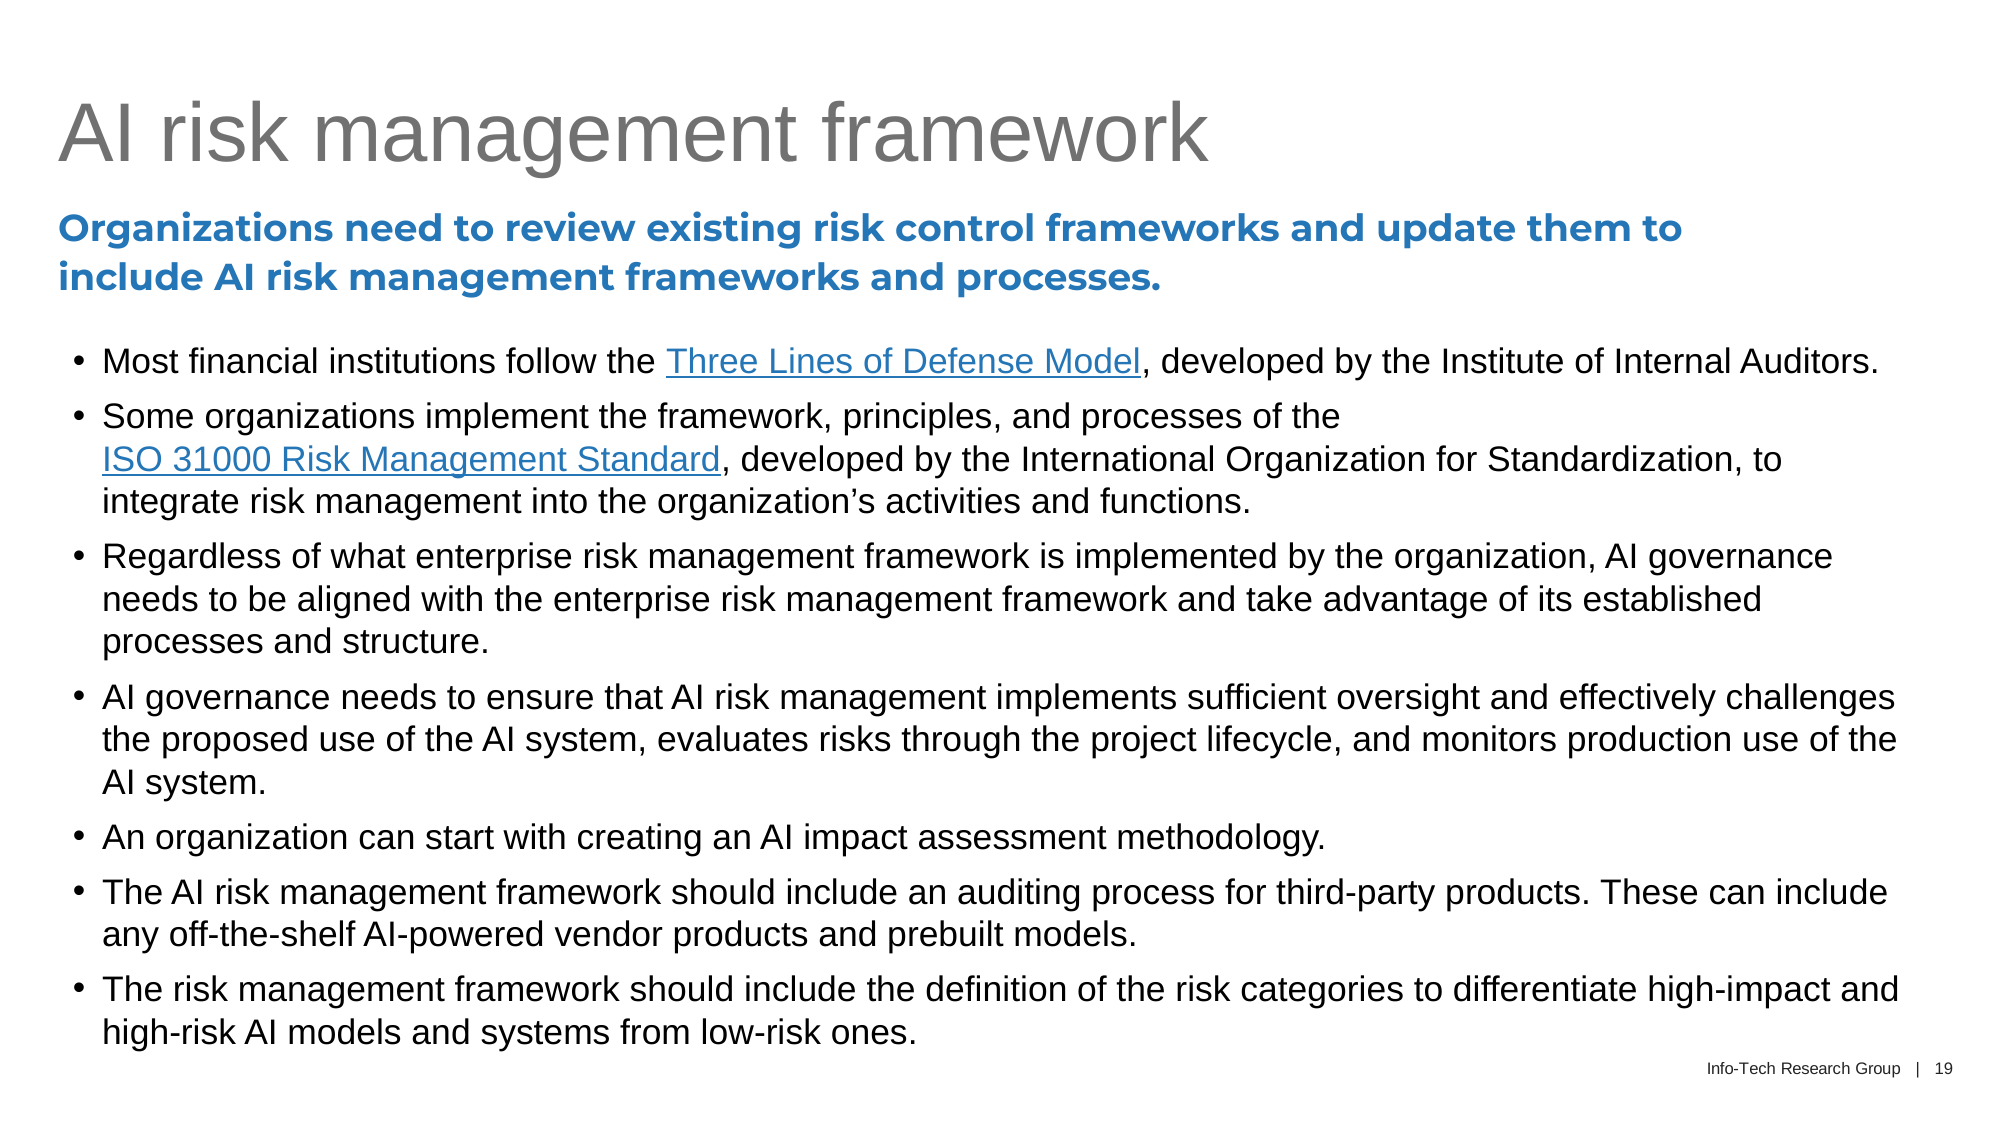

# AI risk management framework
Organizations need to review existing risk control frameworks and update them to include AI risk management frameworks and processes.
Most financial institutions follow the Three Lines of Defense Model, developed by the Institute of Internal Auditors.
Some organizations implement the framework, principles, and processes of the ISO 31000 Risk Management Standard, developed by the International Organization for Standardization, to integrate risk management into the organization’s activities and functions.
Regardless of what enterprise risk management framework is implemented by the organization, AI governance needs to be aligned with the enterprise risk management framework and take advantage of its established processes and structure.
AI governance needs to ensure that AI risk management implements sufficient oversight and effectively challenges the proposed use of the AI system, evaluates risks through the project lifecycle, and monitors production use of the AI system.
An organization can start with creating an AI impact assessment methodology.
The AI risk management framework should include an auditing process for third-party products. These can include any off-the-shelf AI-powered vendor products and prebuilt models.
The risk management framework should include the definition of the risk categories to differentiate high-impact and high-risk AI models and systems from low-risk ones.